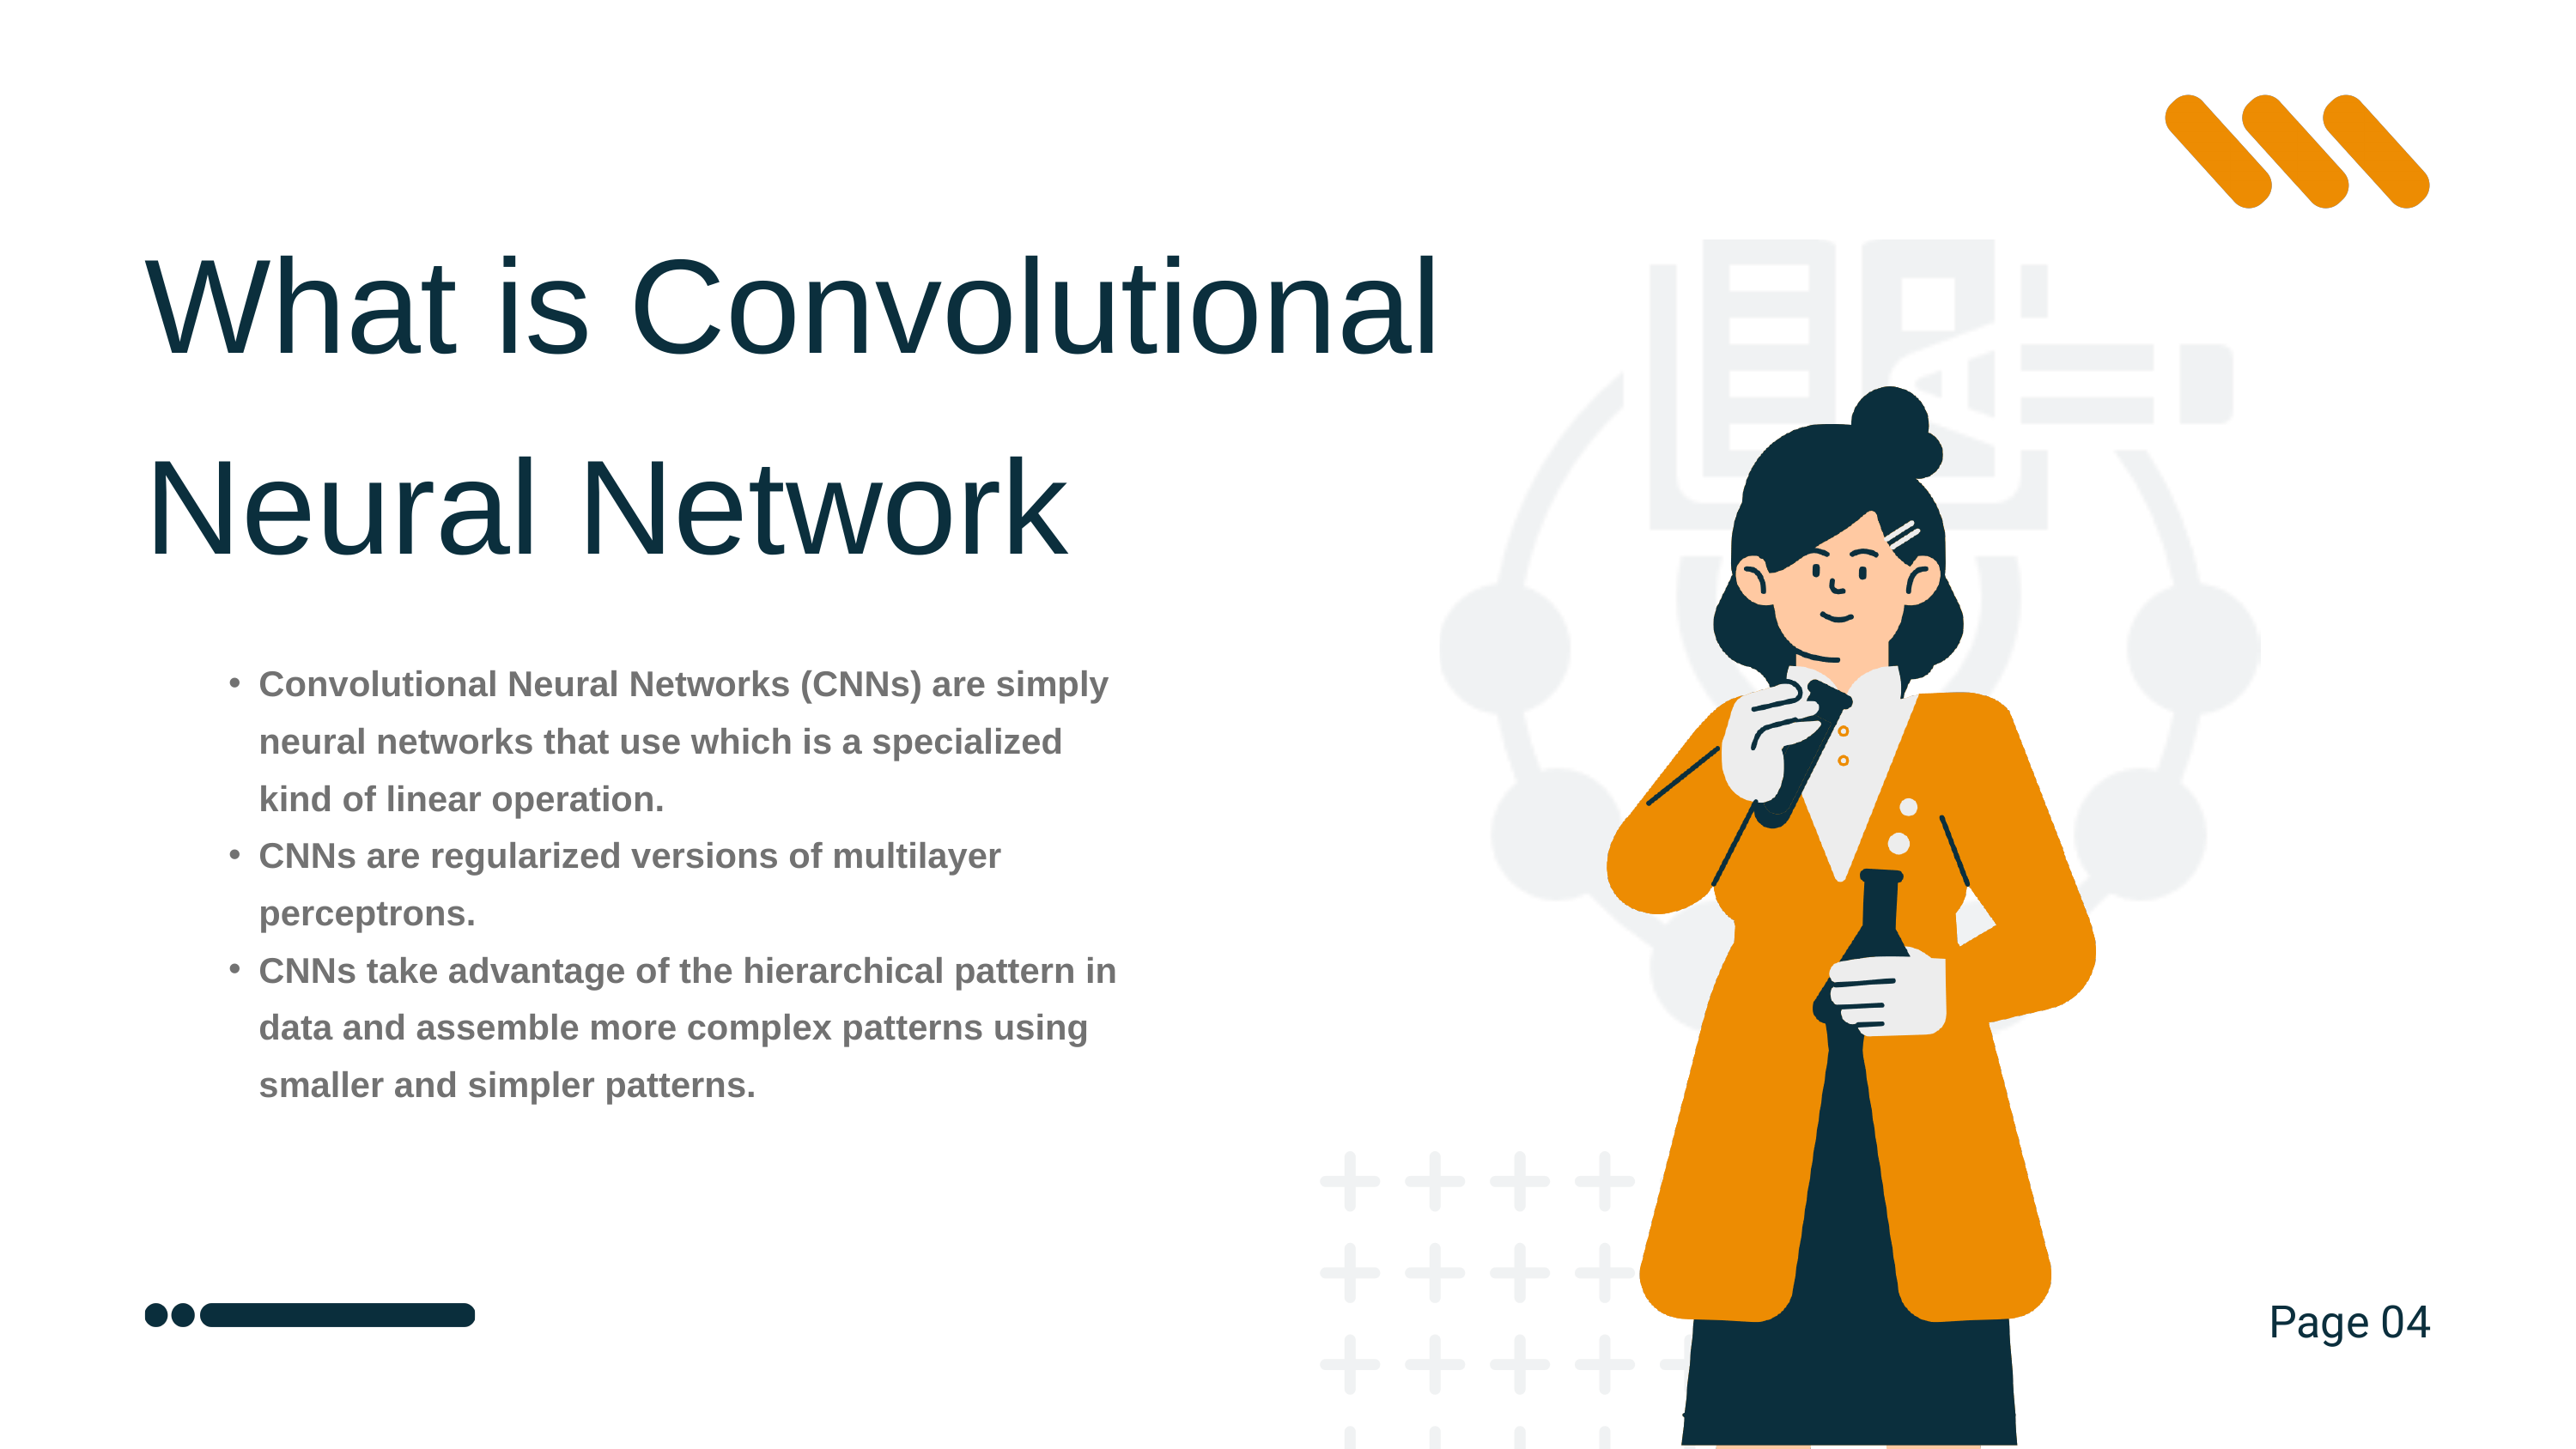

What is Convolutional Neural Network

Convolutional Neural Networks (CNNs) are simply neural networks that use which is a specialized kind of linear operation.
CNNs are regularized versions of multilayer perceptrons.
CNNs take advantage of the hierarchical pattern in data and assemble more complex patterns using smaller and simpler patterns.

Page 04